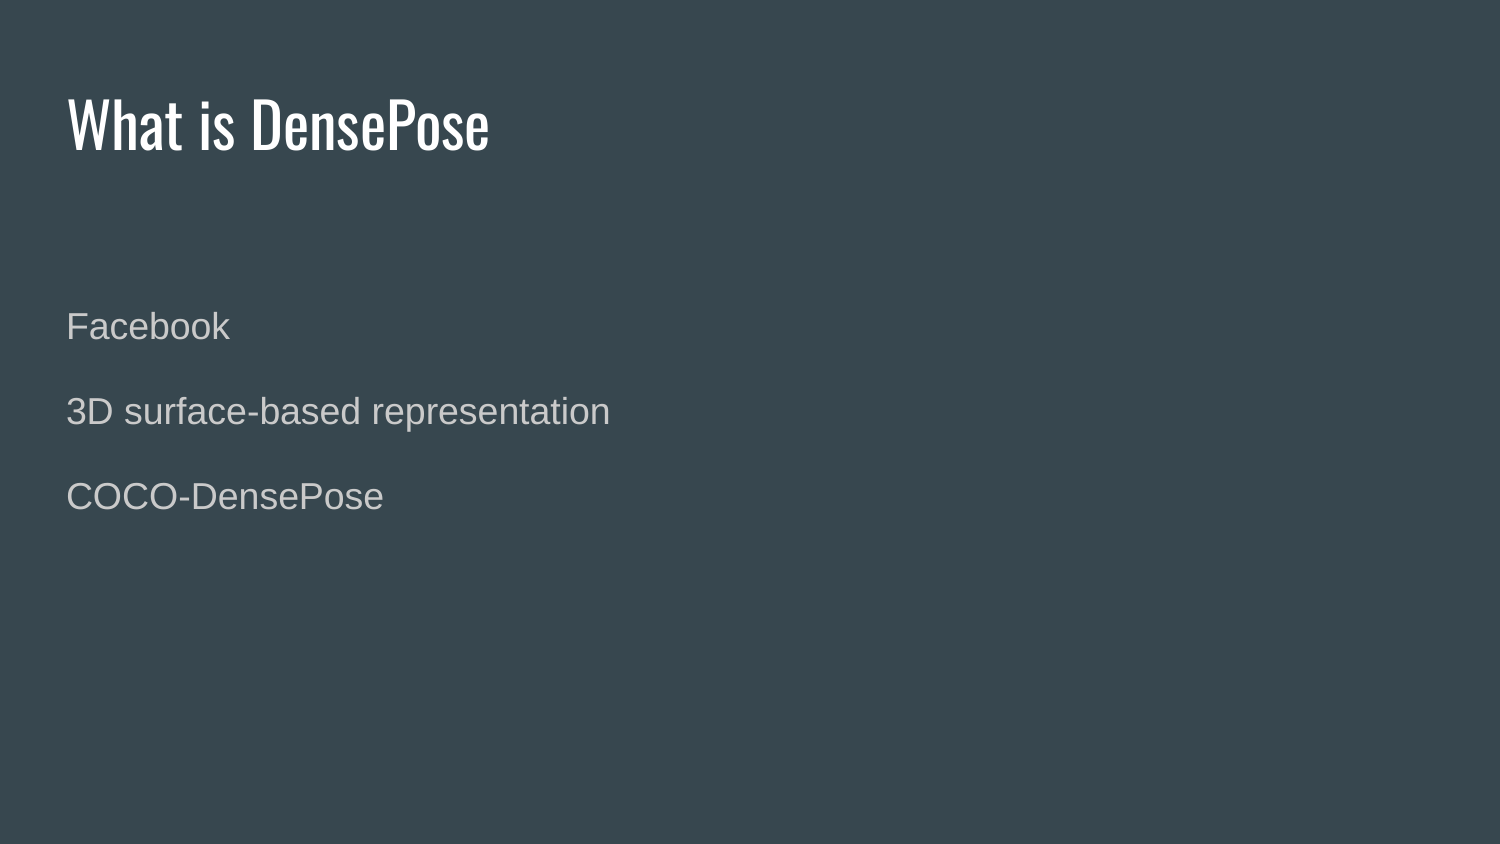

# What is DensePose
Facebook
3D surface-based representation
COCO-DensePose